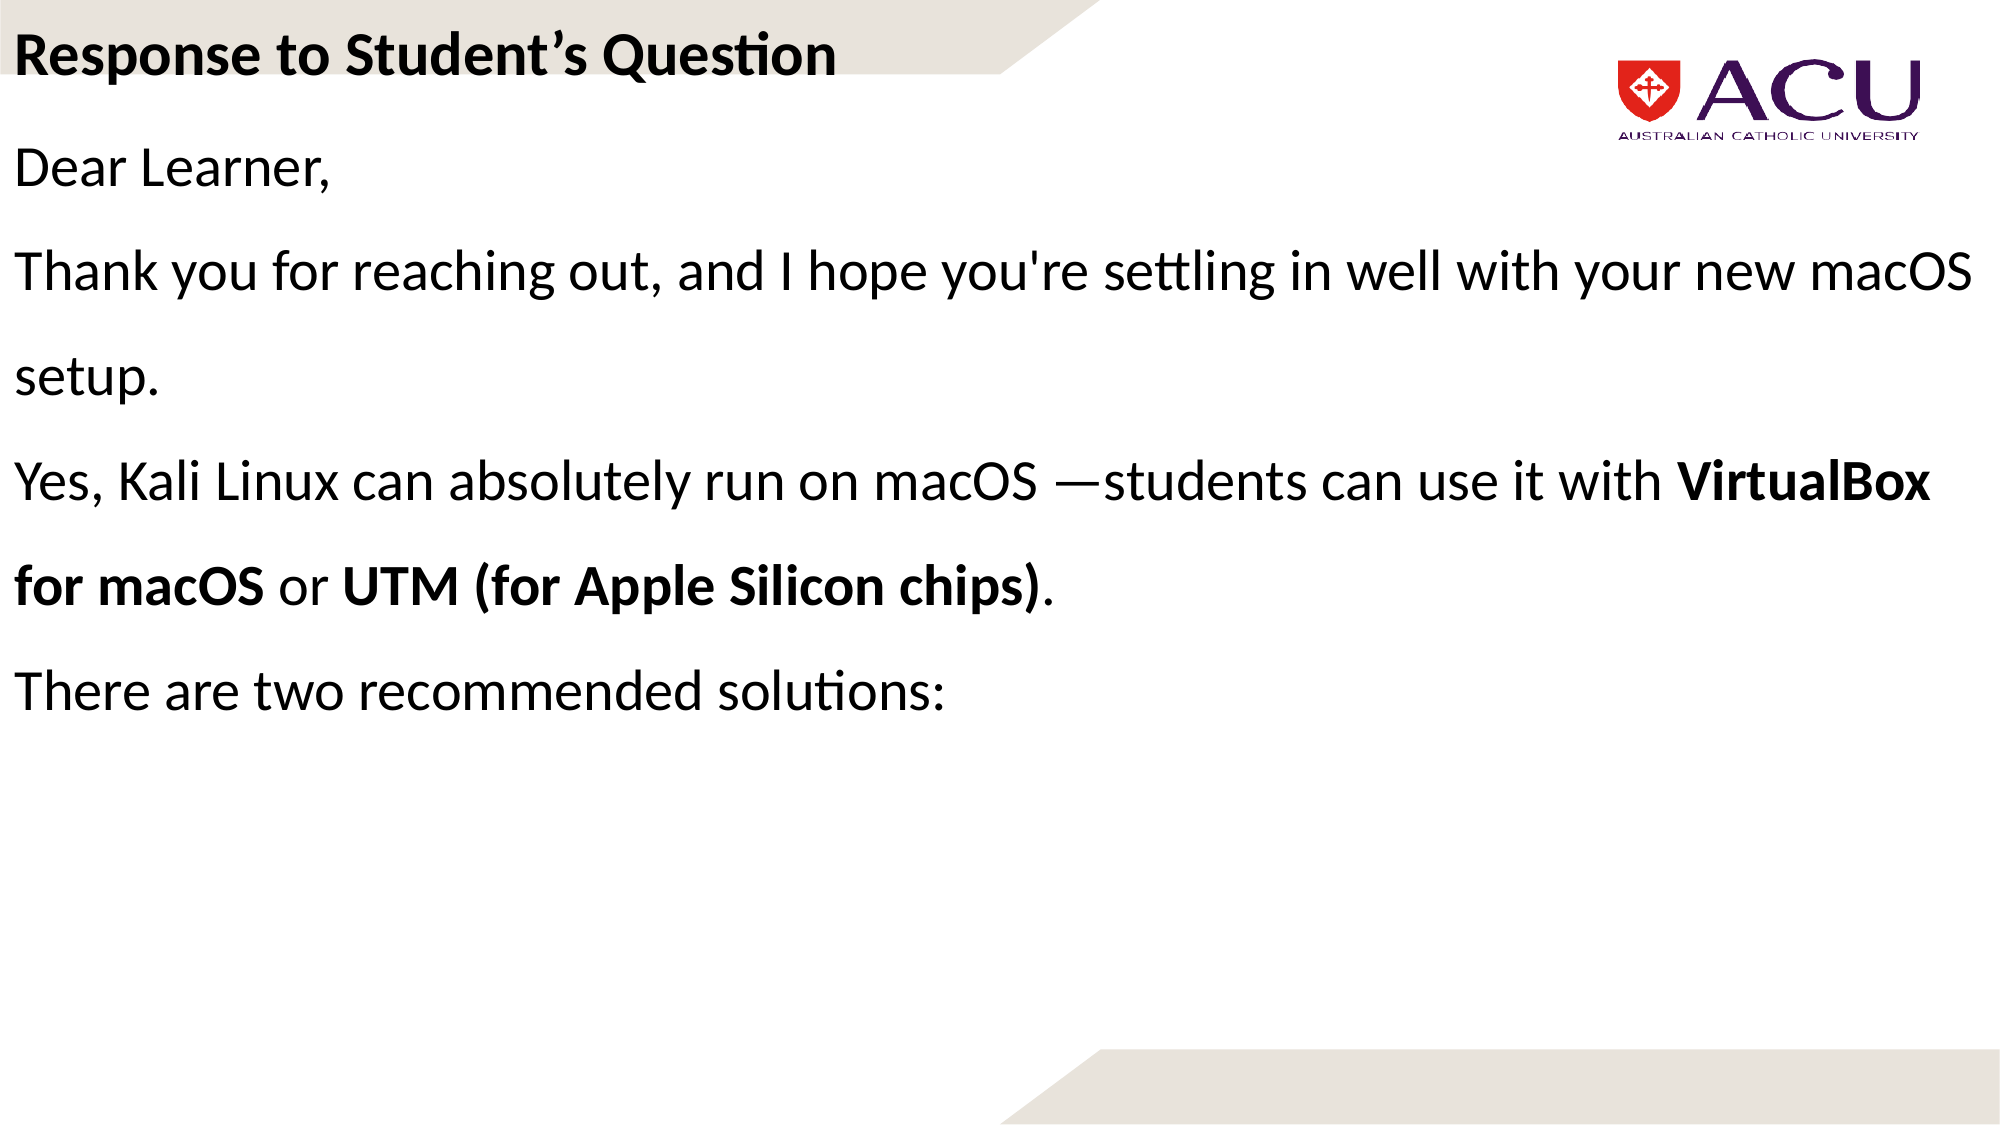

Response to Student’s Question
Dear Learner,
Thank you for reaching out, and I hope you're settling in well with your new macOS setup.
Yes, Kali Linux can absolutely run on macOS —students can use it with VirtualBox for macOS or UTM (for Apple Silicon chips).
There are two recommended solutions: